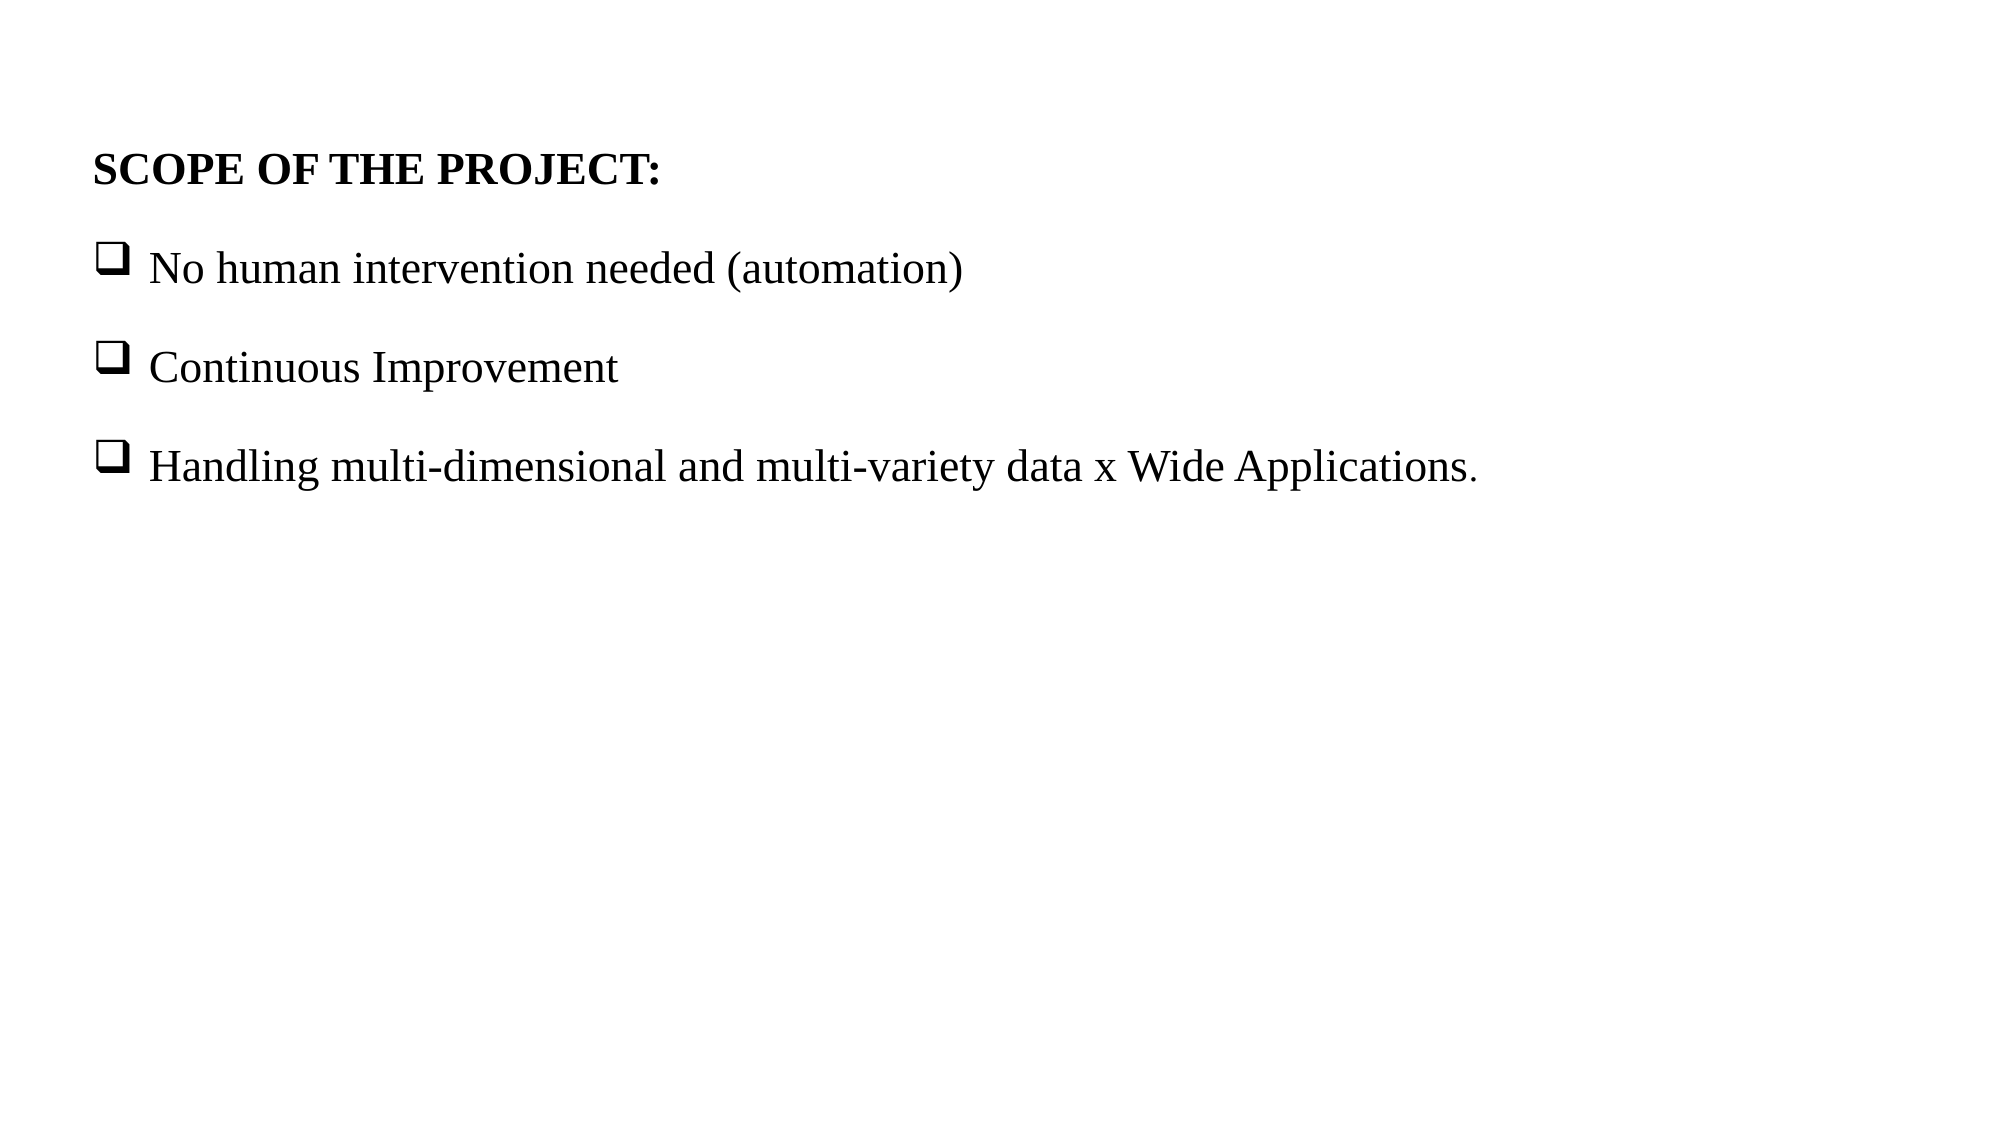

SCOPE OF THE PROJECT:
No human intervention needed (automation)
Continuous Improvement
Handling multi-dimensional and multi-variety data x Wide Applications.